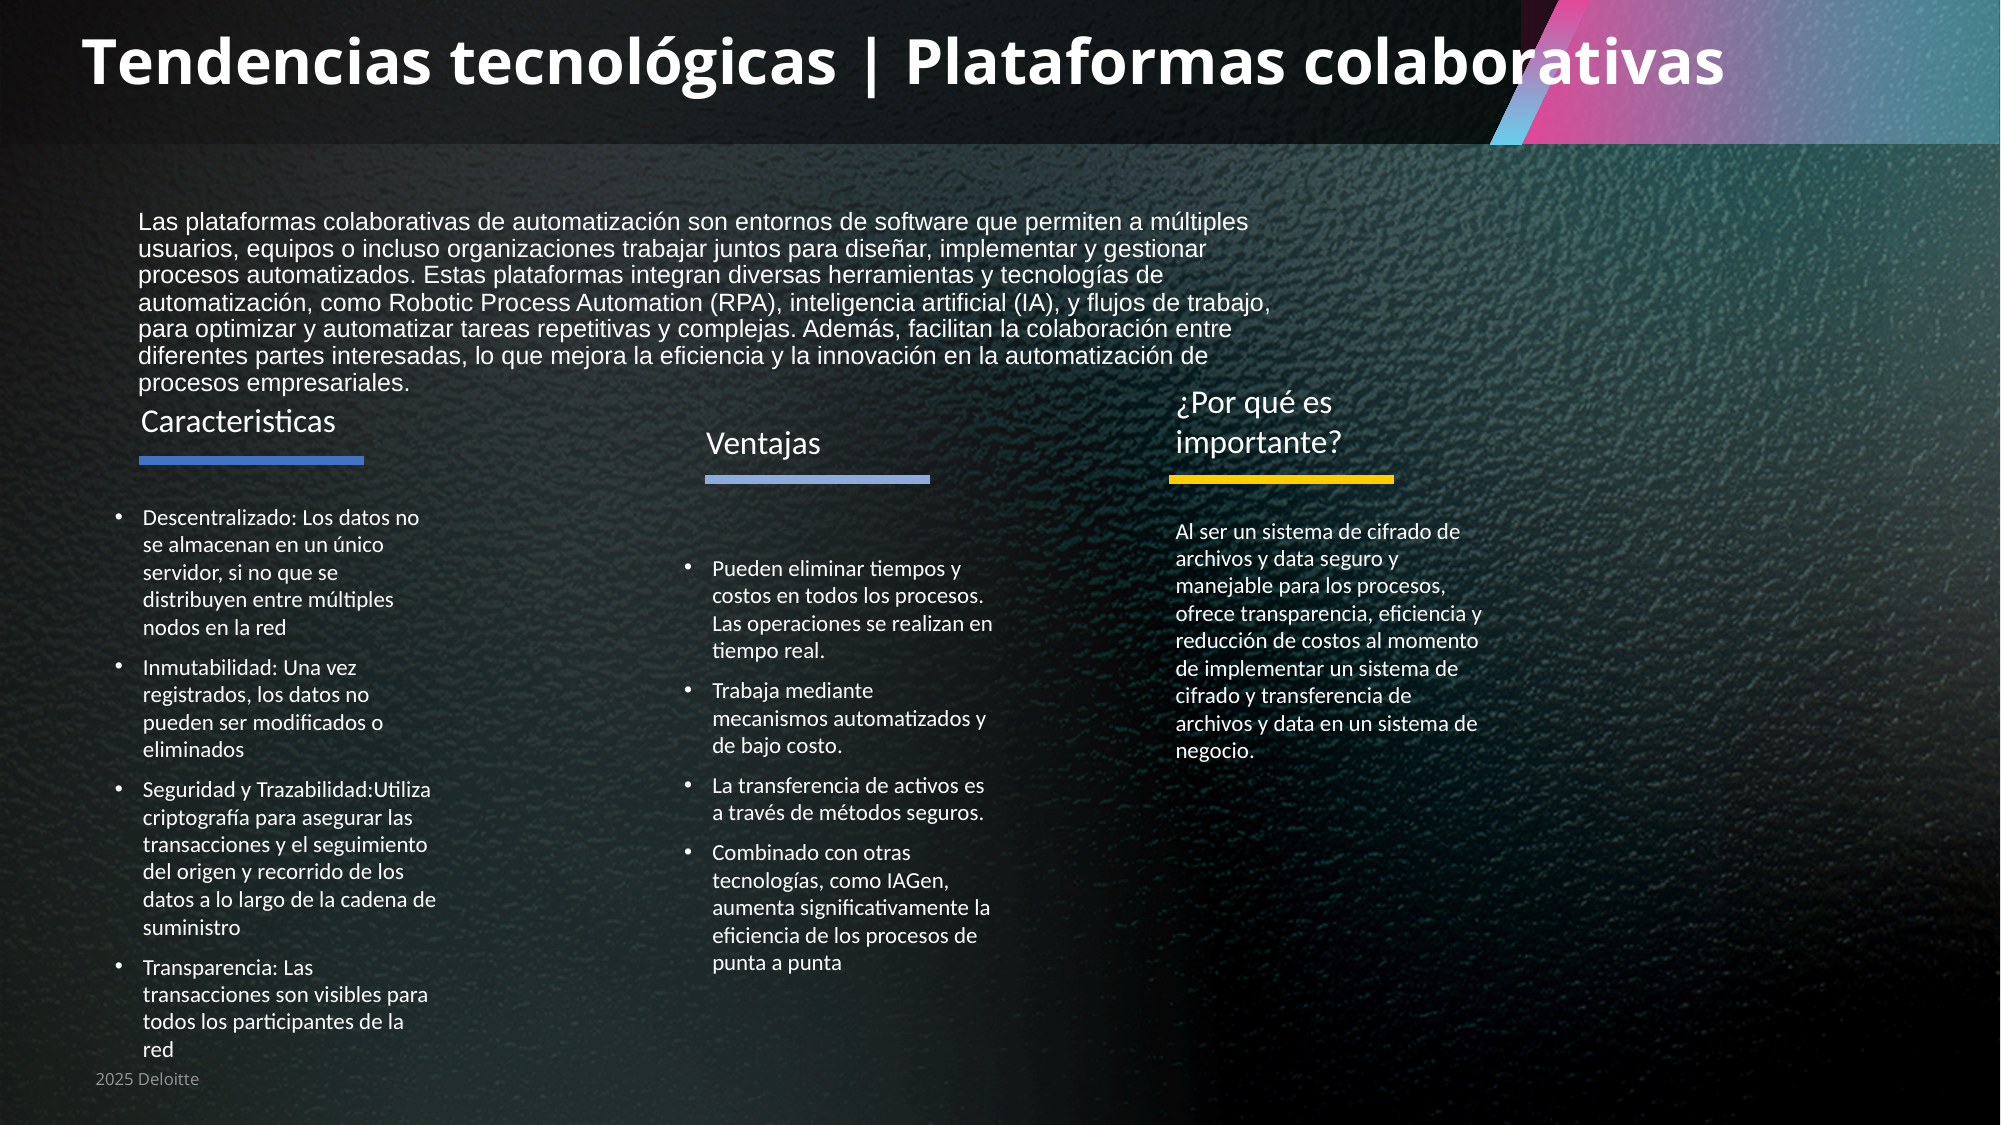

# Tendencias tecnológicas | Plataformas colaborativas

Las plataformas colaborativas de automatización son entornos de software que permiten a múltiples usuarios, equipos o incluso organizaciones trabajar juntos para diseñar, implementar y gestionar procesos automatizados. Estas plataformas integran diversas herramientas y tecnologías de automatización, como Robotic Process Automation (RPA), inteligencia artificial (IA), y flujos de trabajo, para optimizar y automatizar tareas repetitivas y complejas. Además, facilitan la colaboración entre diferentes partes interesadas, lo que mejora la eficiencia y la innovación en la automatización de procesos empresariales.

¿Por qué es importante?
Caracteristicas
Ventajas

Descentralizado: Los datos no se almacenan en un único servidor, si no que se distribuyen entre múltiples nodos en la red
Inmutabilidad: Una vez registrados, los datos no pueden ser modificados o eliminados
Seguridad y Trazabilidad:Utiliza criptografía para asegurar las transacciones y el seguimiento del origen y recorrido de los datos a lo largo de la cadena de suministro
Transparencia: Las transacciones son visibles para todos los participantes de la red

Pueden eliminar tiempos y costos en todos los procesos. Las operaciones se realizan en tiempo real.
Trabaja mediante mecanismos automatizados y de bajo costo.
La transferencia de activos es a través de métodos seguros.
Combinado con otras tecnologías, como IAGen, aumenta significativamente la eficiencia de los procesos de punta a punta

Al ser un sistema de cifrado de archivos y data seguro y manejable para los procesos, ofrece transparencia, eficiencia y reducción de costos al momento de implementar un sistema de cifrado y transferencia de archivos y data en un sistema de negocio.